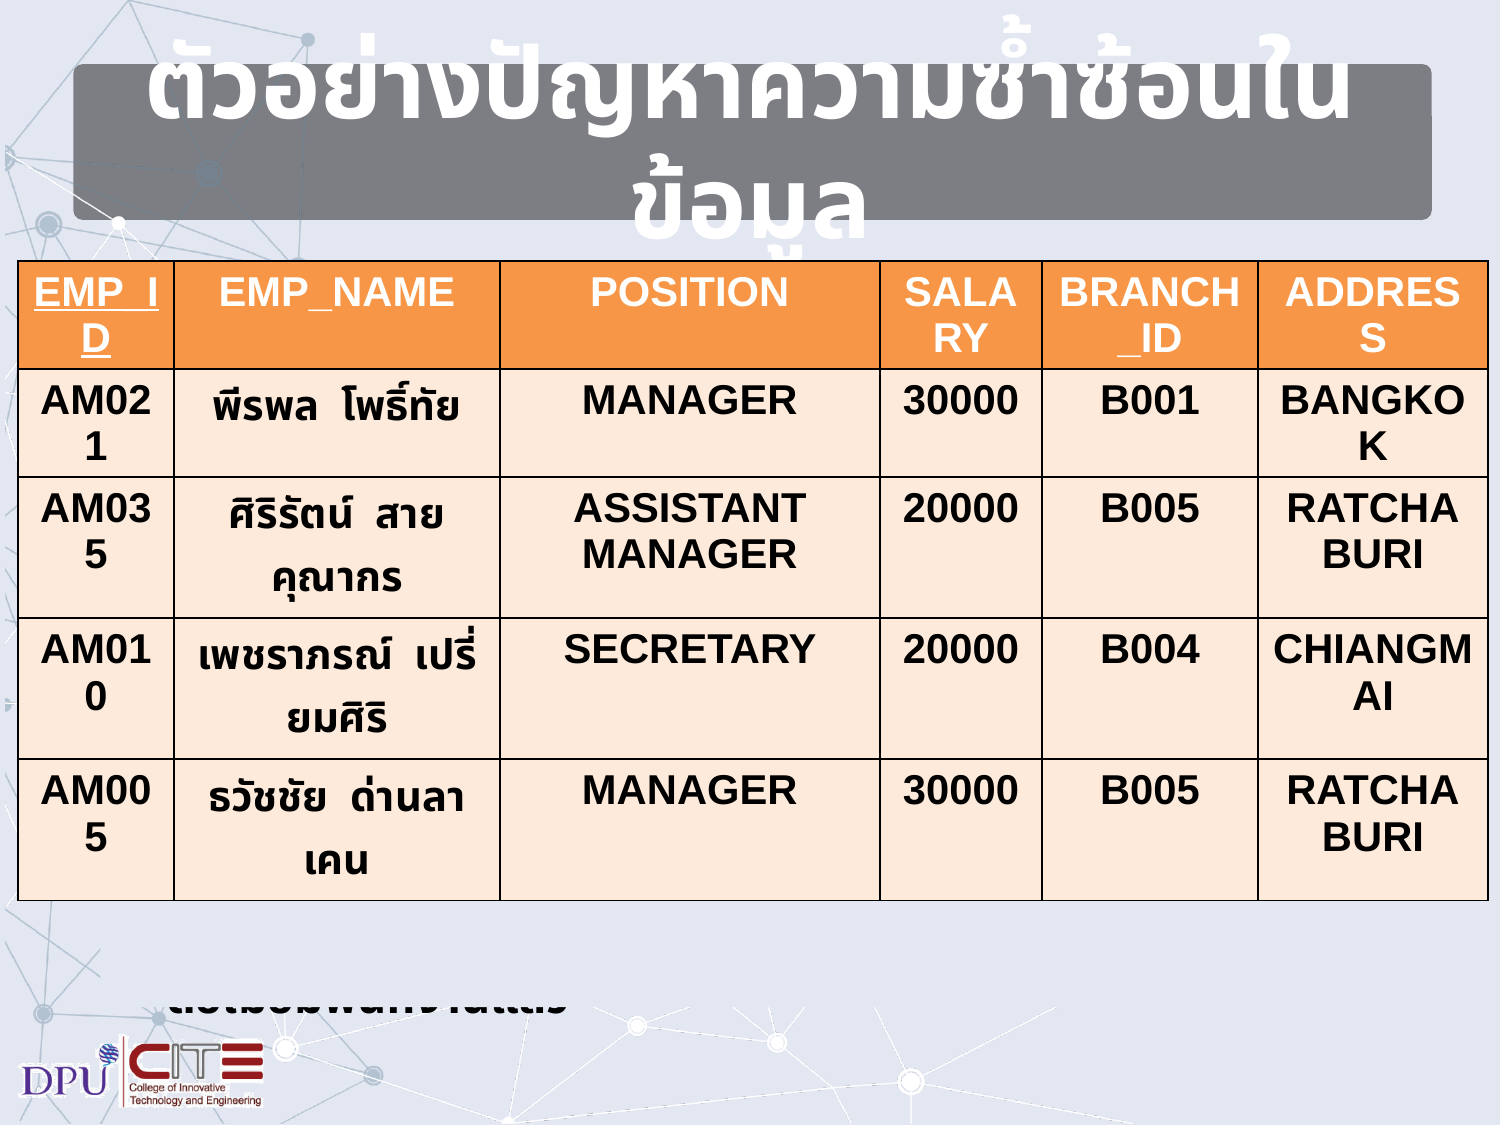

# ตัวอย่างปัญหาความซ้ำซ้อนในข้อมูล
| EMP\_ID | EMP\_NAME | POSITION | SALARY | BRANCH\_ID | ADDRESS |
| --- | --- | --- | --- | --- | --- |
| AM021 | พีรพล โพธิ์ทัย | MANAGER | 30000 | B001 | BANGKOK |
| AM035 | ศิริรัตน์ สายคุณากร | ASSISTANT MANAGER | 20000 | B005 | RATCHABURI |
| AM010 | เพชราภรณ์ เปรี่ยมศิริ | SECRETARY | 20000 | B004 | CHIANGMAI |
| AM005 | ธวัชชัย ด่านลาเคน | MANAGER | 30000 | B005 | RATCHABURI |
ความผิดพลาดจากการเพิ่ม
ถ้าต้องการเพิ่มสาขา จะมีปัญหาคือ ตารางนี้มีทั้งข้อมูลพนักงานและข้อมูลสาขาอยู่รวมกัน
หากจะเพิ่มเฉพาะ รหัสสาขา และ ที่อยู่ ก็ไม่ได้เพราะ รหัสพนักงาน จะมีค่าว่างไม่ได้เพราะเป็น Primary Key ของตารางดังนั้นจะบันทึกได้ก็ต่อเมื่อมีพนักงานแล้ว